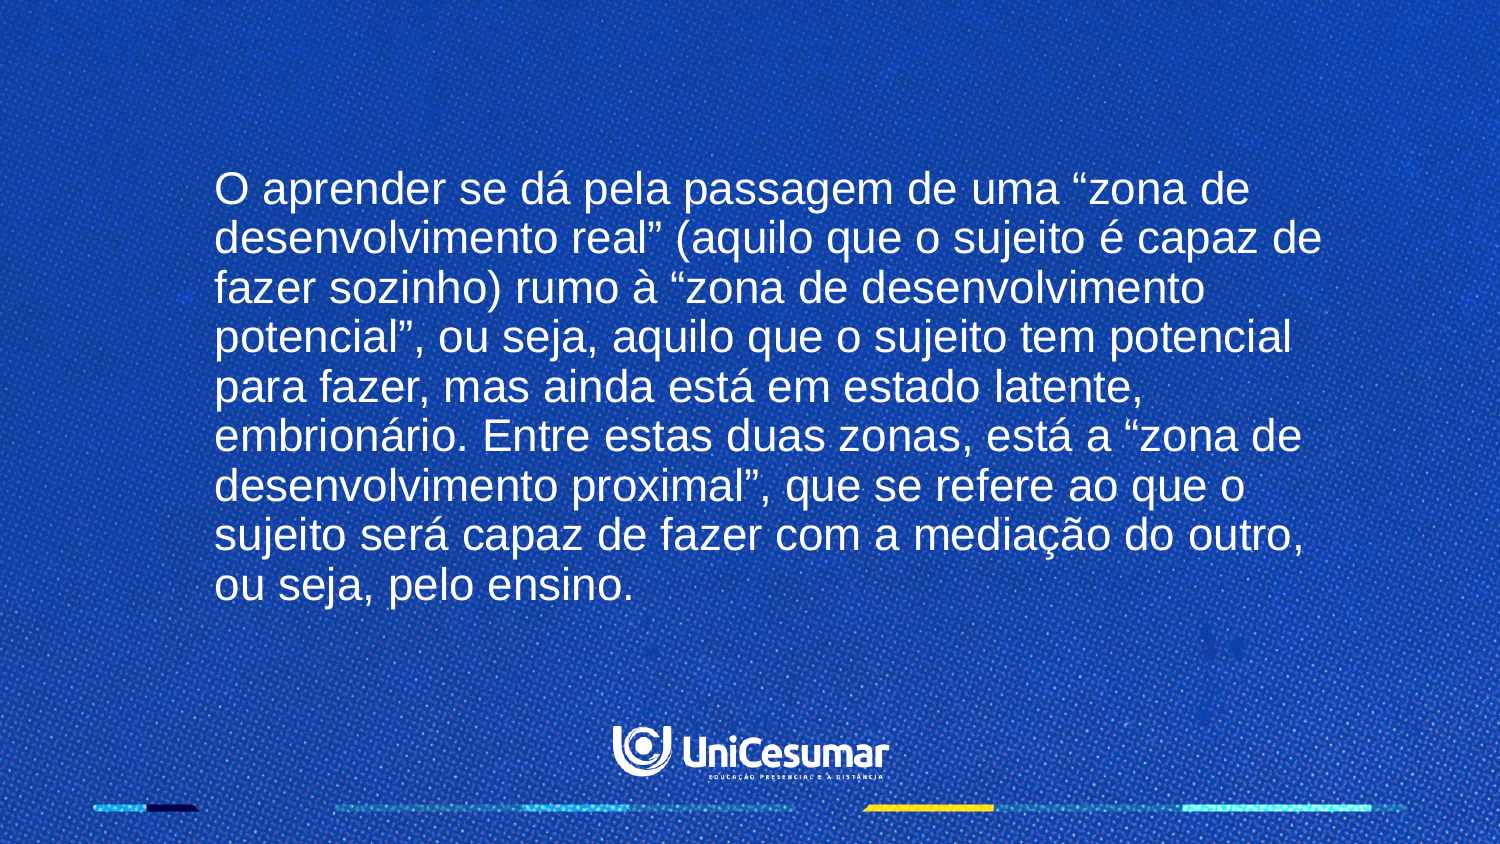

O aprender se dá pela passagem de uma “zona de desenvolvimento real” (aquilo que o sujeito é capaz de fazer sozinho) rumo à “zona de desenvolvimento potencial”, ou seja, aquilo que o sujeito tem potencial para fazer, mas ainda está em estado latente, embrionário. Entre estas duas zonas, está a “zona de desenvolvimento proximal”, que se refere ao que o sujeito será capaz de fazer com a mediação do outro, ou seja, pelo ensino.